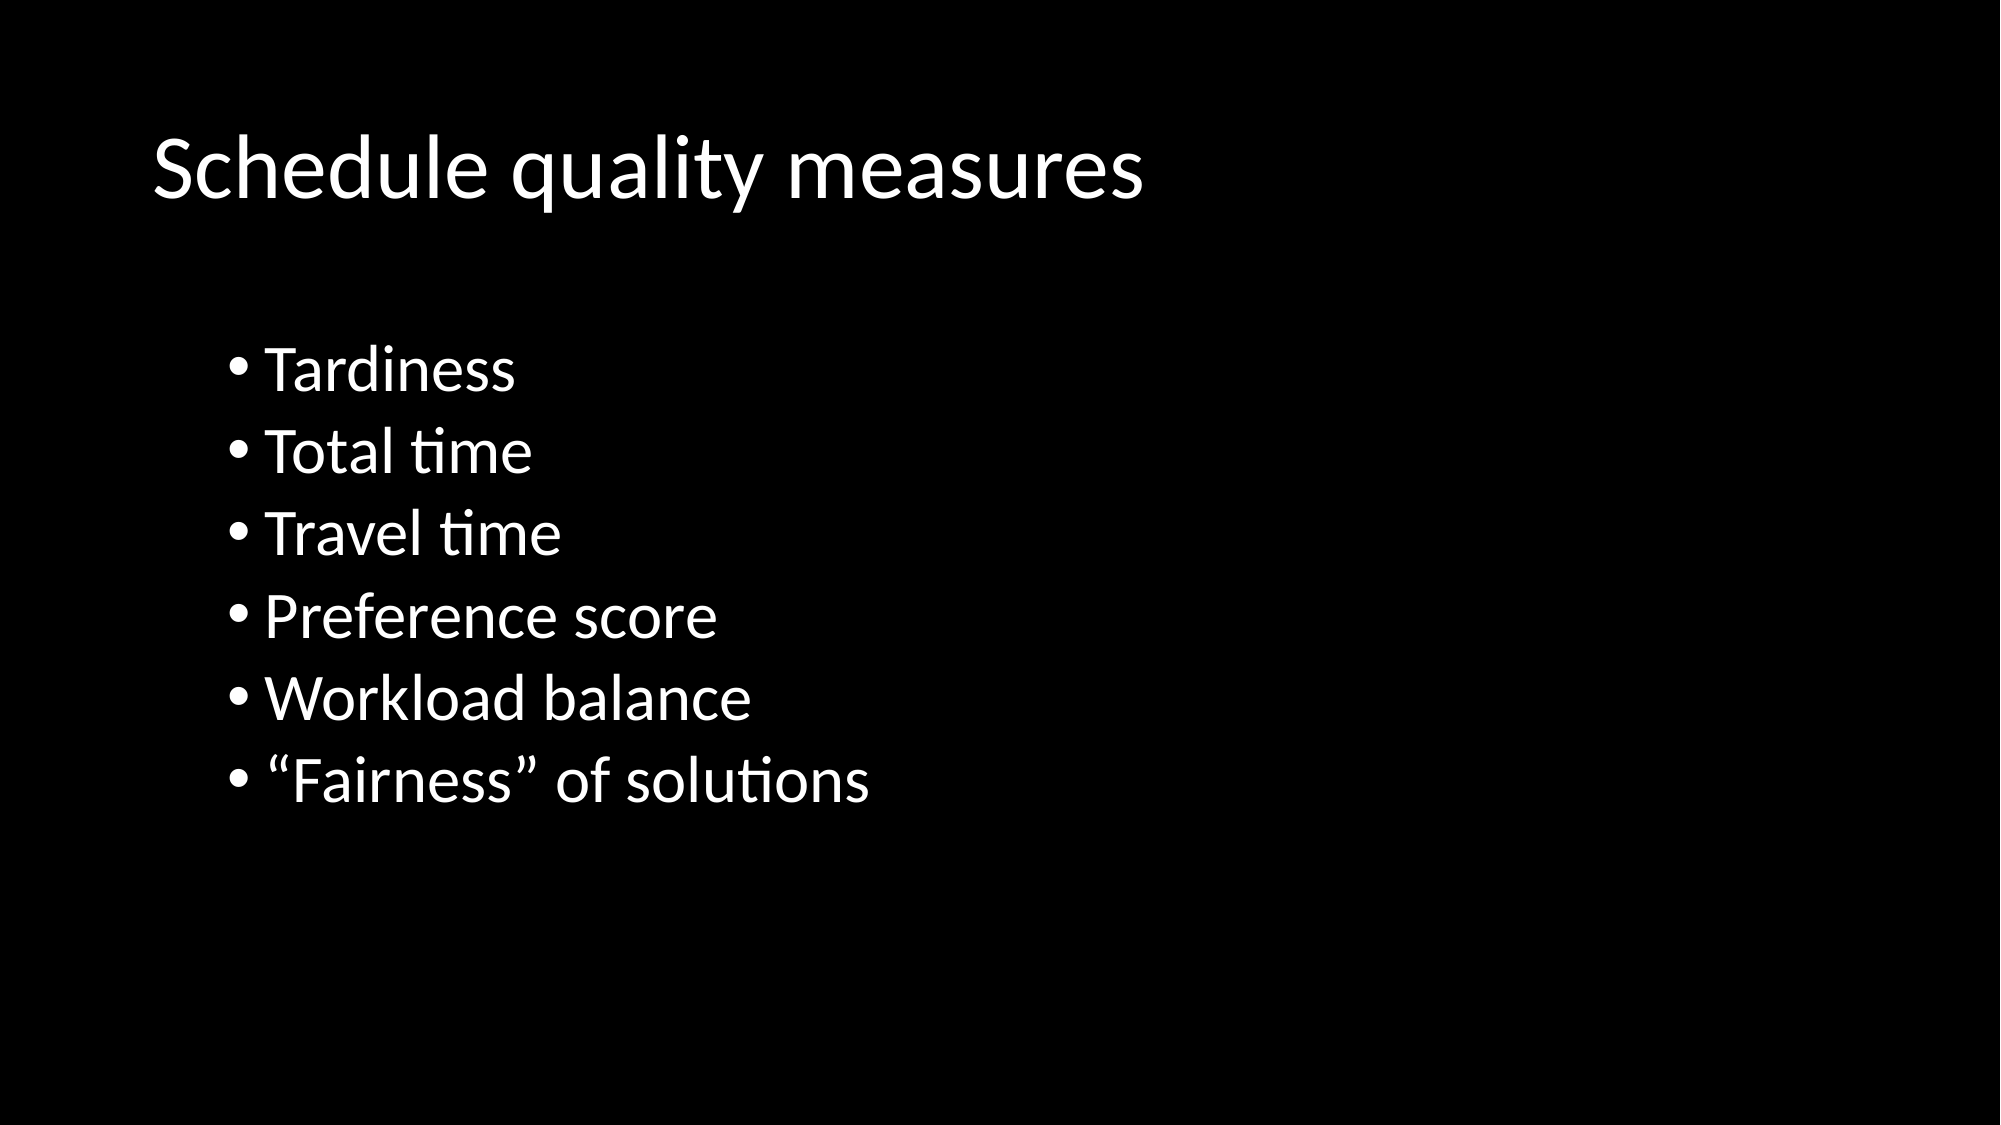

# Schedule quality measures
Tardiness
Total time
Travel time
Preference score
Workload balance
“Fairness” of solutions